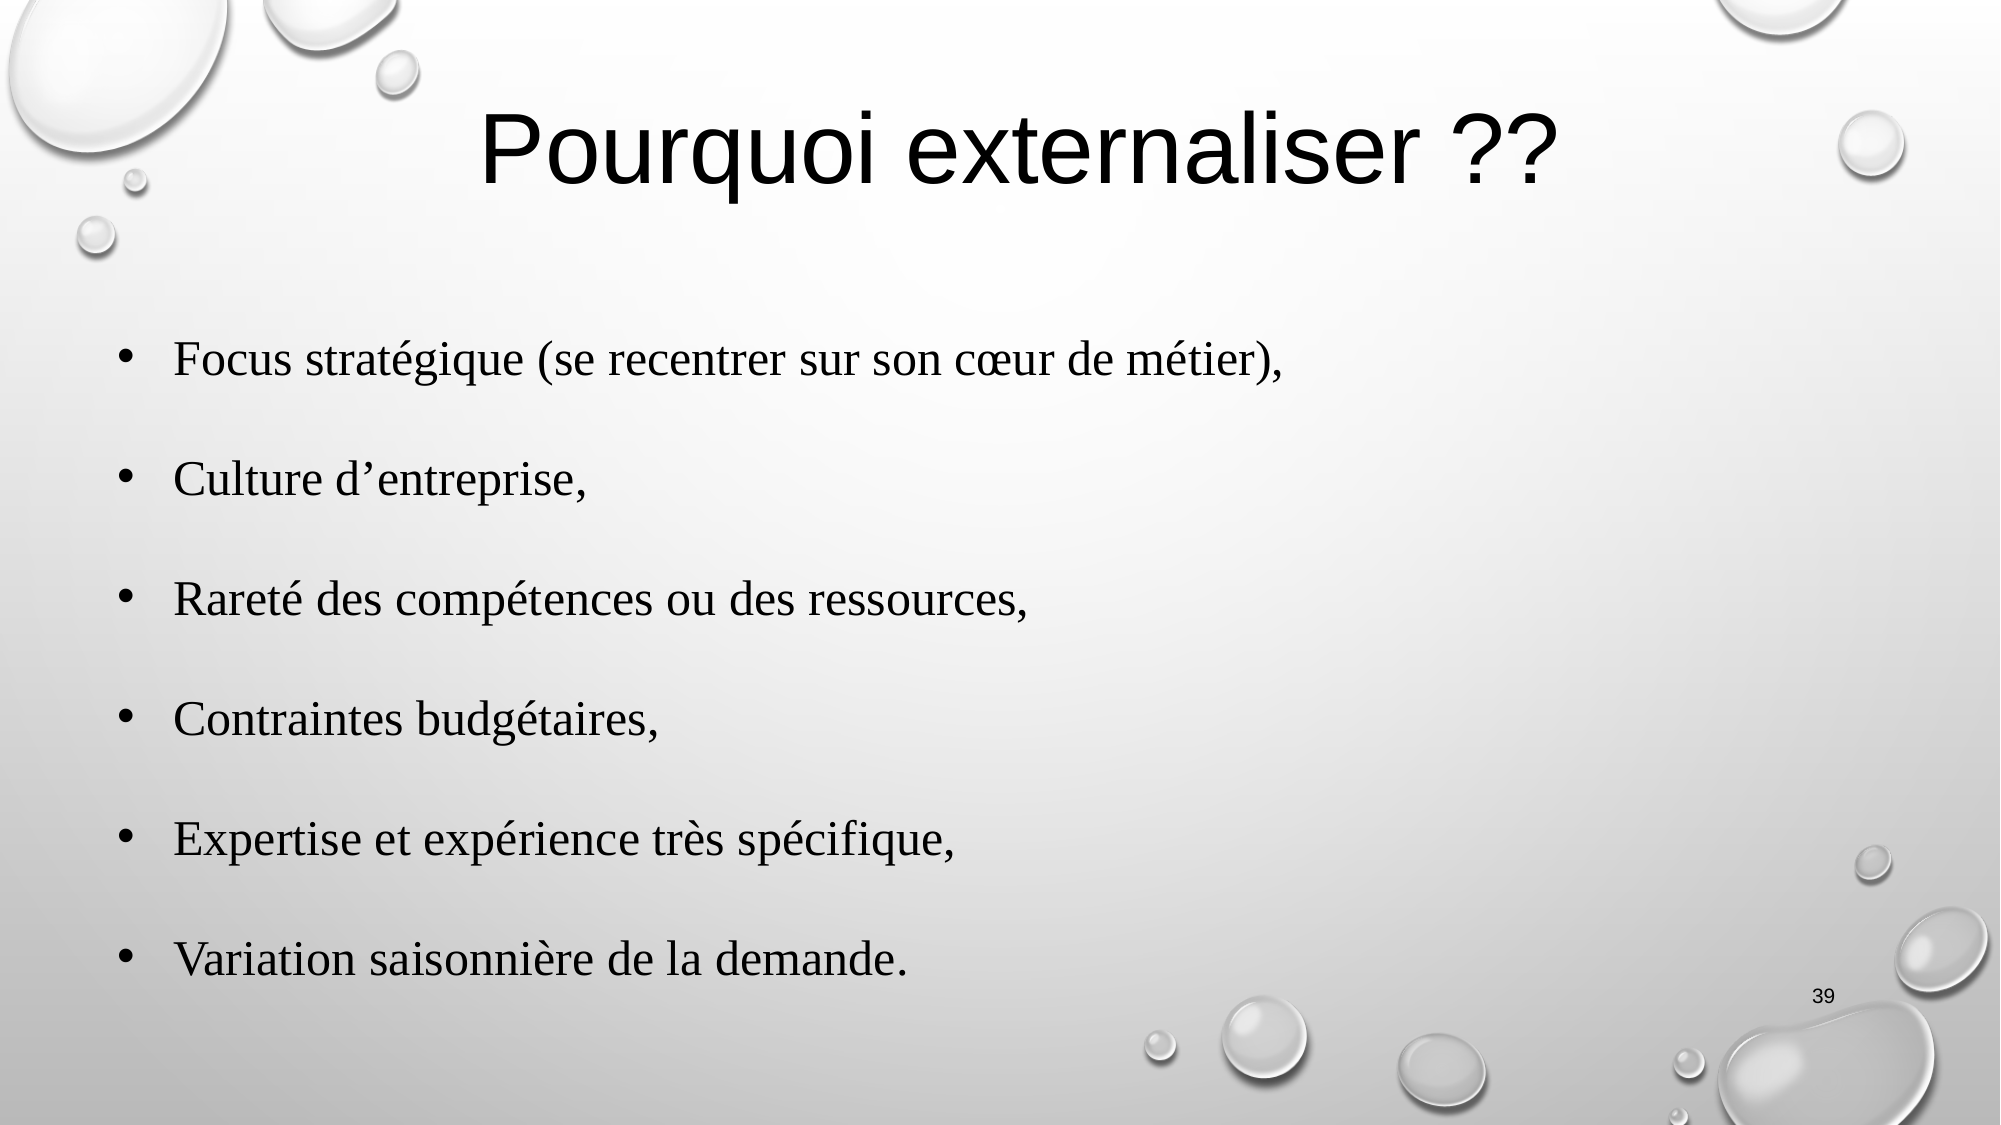

Pourquoi externaliser ??
Focus stratégique (se recentrer sur son cœur de métier),

Culture d’entreprise,

Rareté des compétences ou des ressources,

Contraintes budgétaires,

Expertise et expérience très spécifique,

Variation saisonnière de la demande.

39